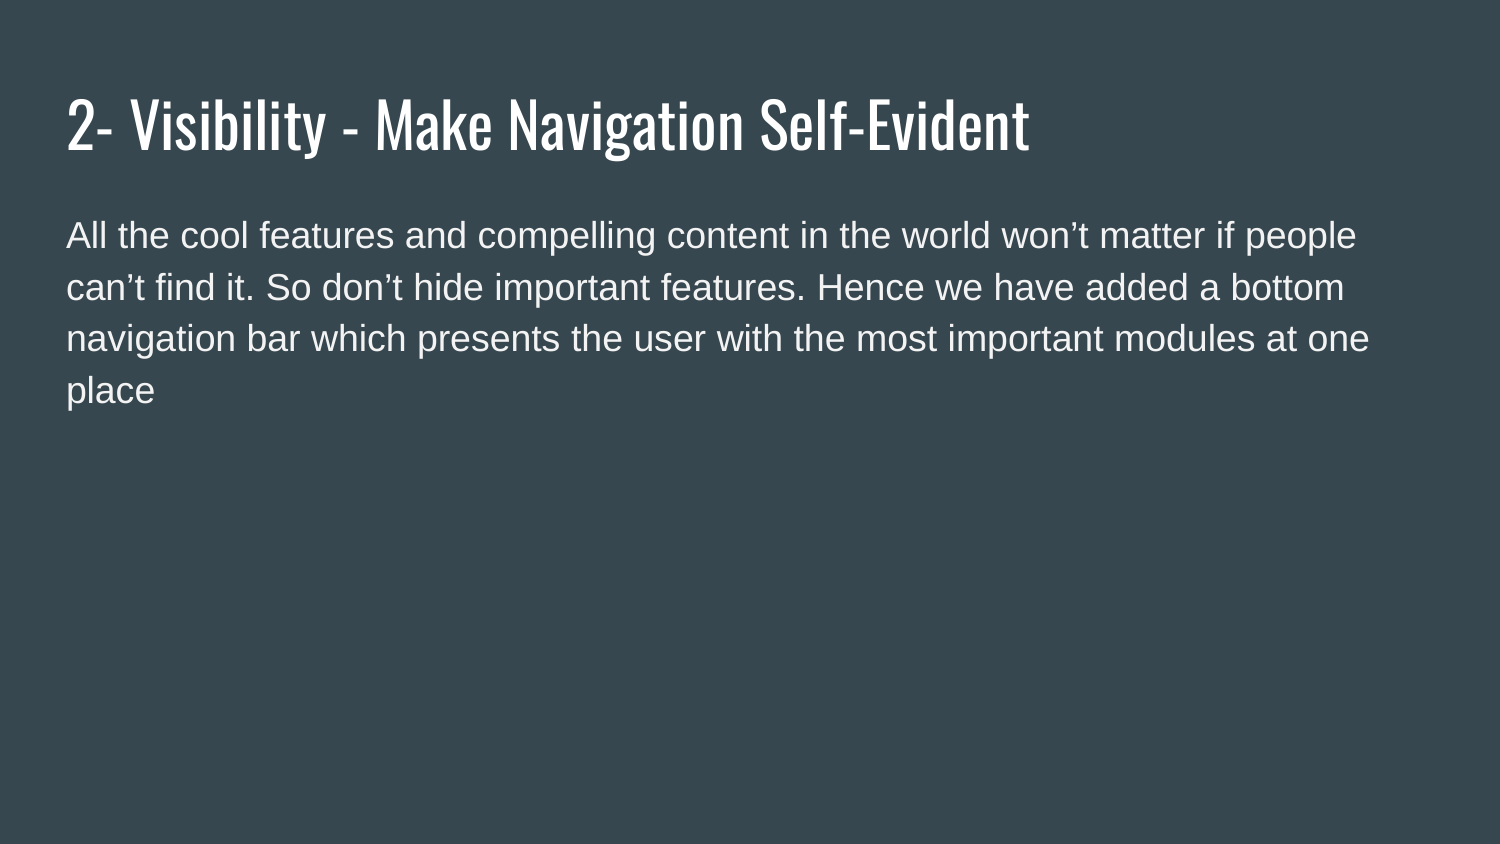

# 2- Visibility - Make Navigation Self-Evident
All the cool features and compelling content in the world won’t matter if people can’t find it. So don’t hide important features. Hence we have added a bottom navigation bar which presents the user with the most important modules at one place